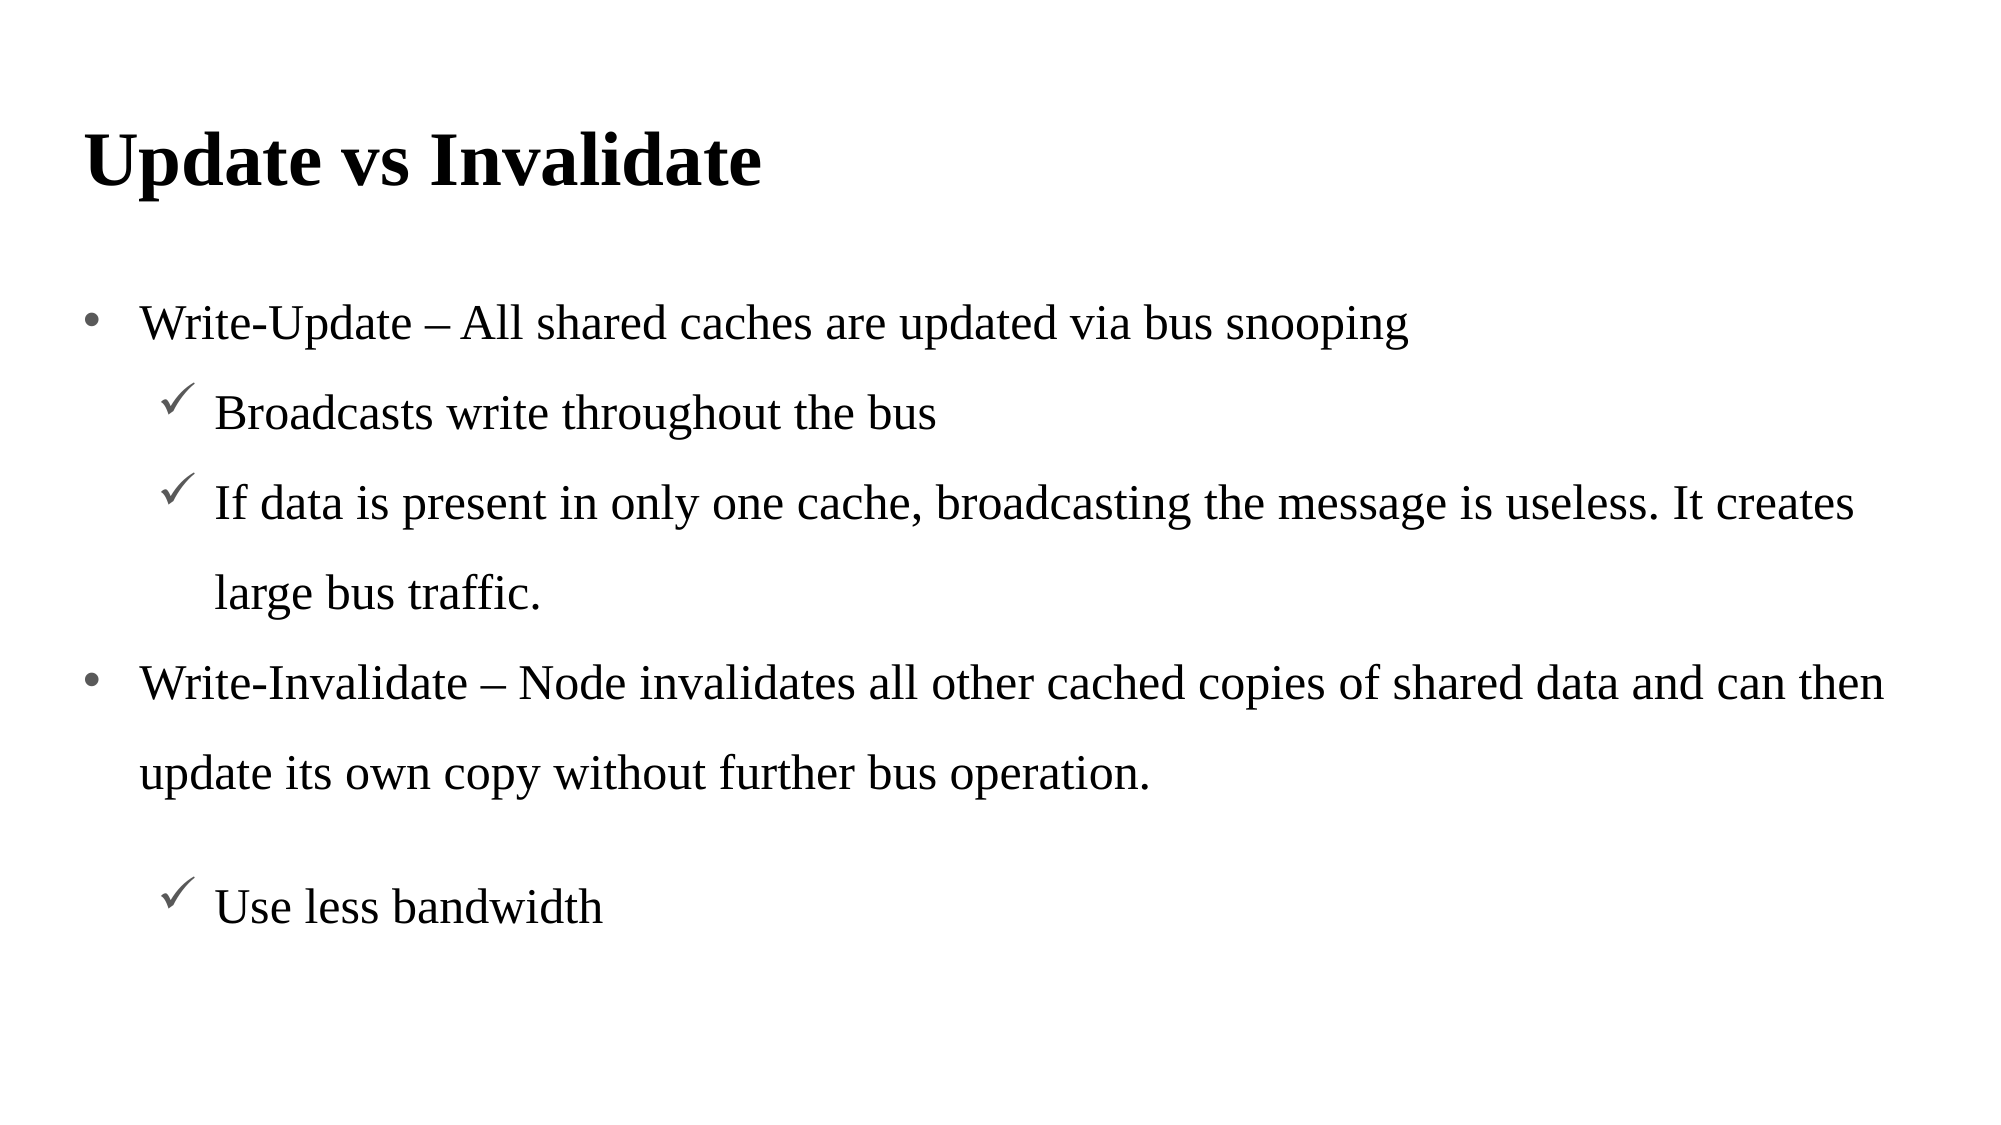

# Update vs Invalidate
Write-Update – All shared caches are updated via bus snooping
Broadcasts write throughout the bus
If data is present in only one cache, broadcasting the message is useless. It creates large bus traffic.
Write-Invalidate – Node invalidates all other cached copies of shared data and can then update its own copy without further bus operation.
Use less bandwidth